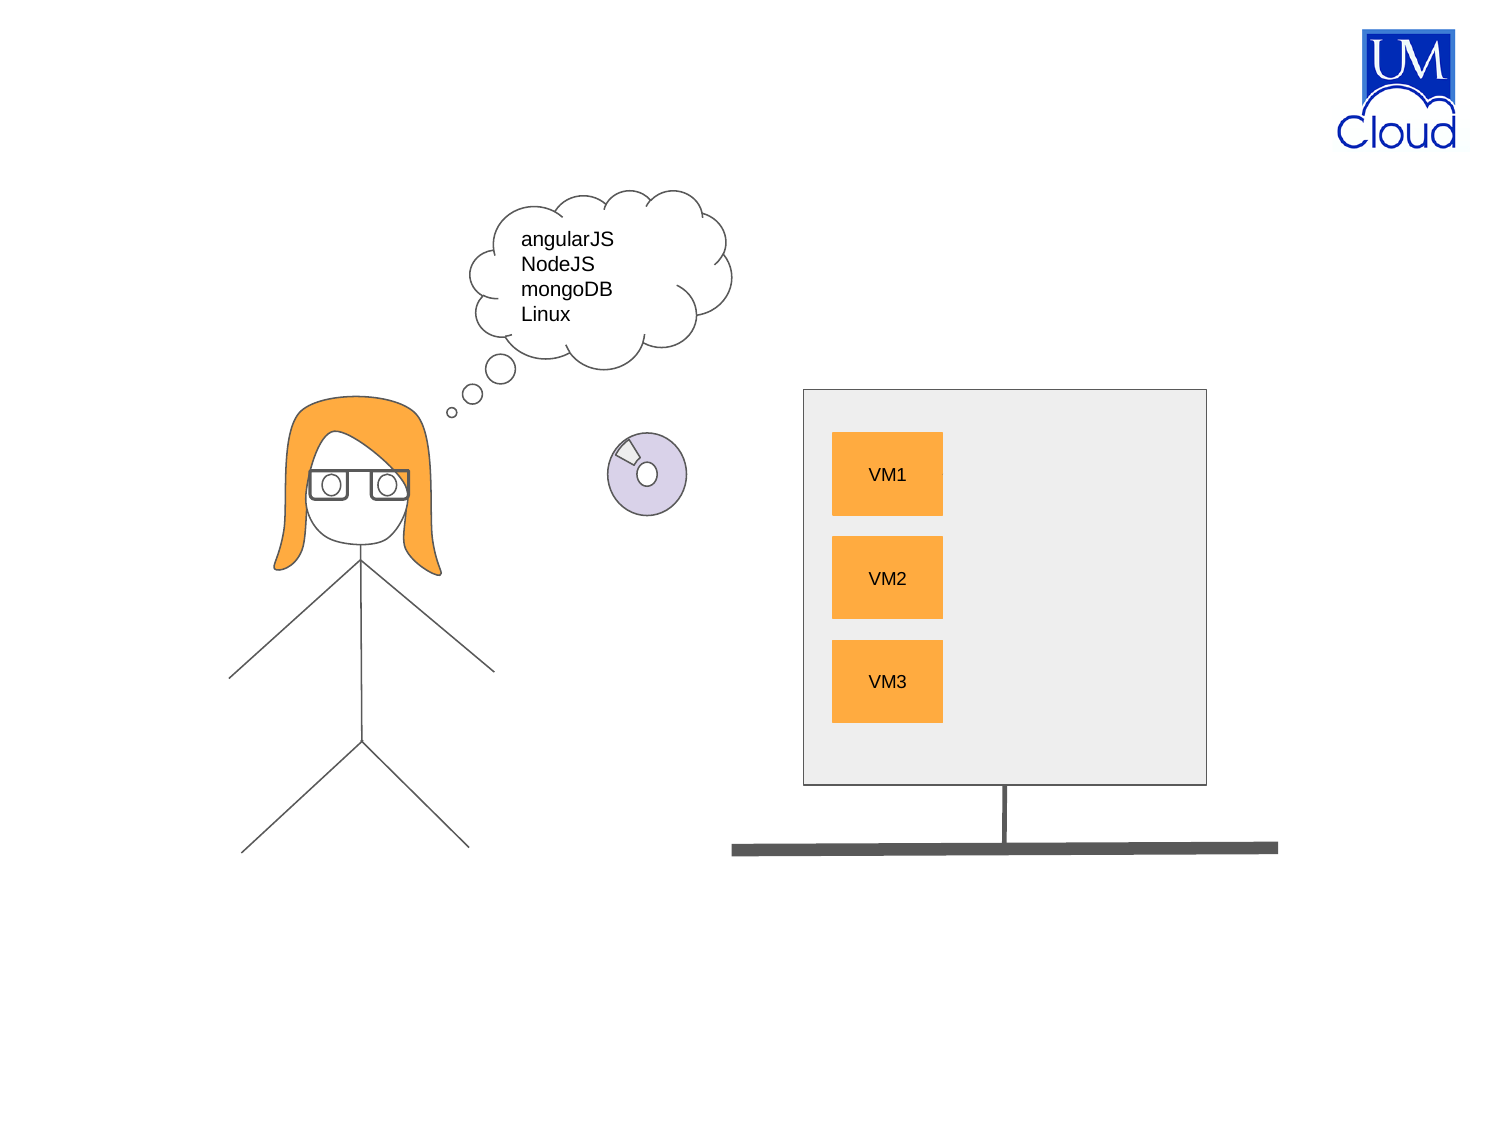

angularJS
NodeJS
mongoDB
Linux

VM1
VM2
VM3